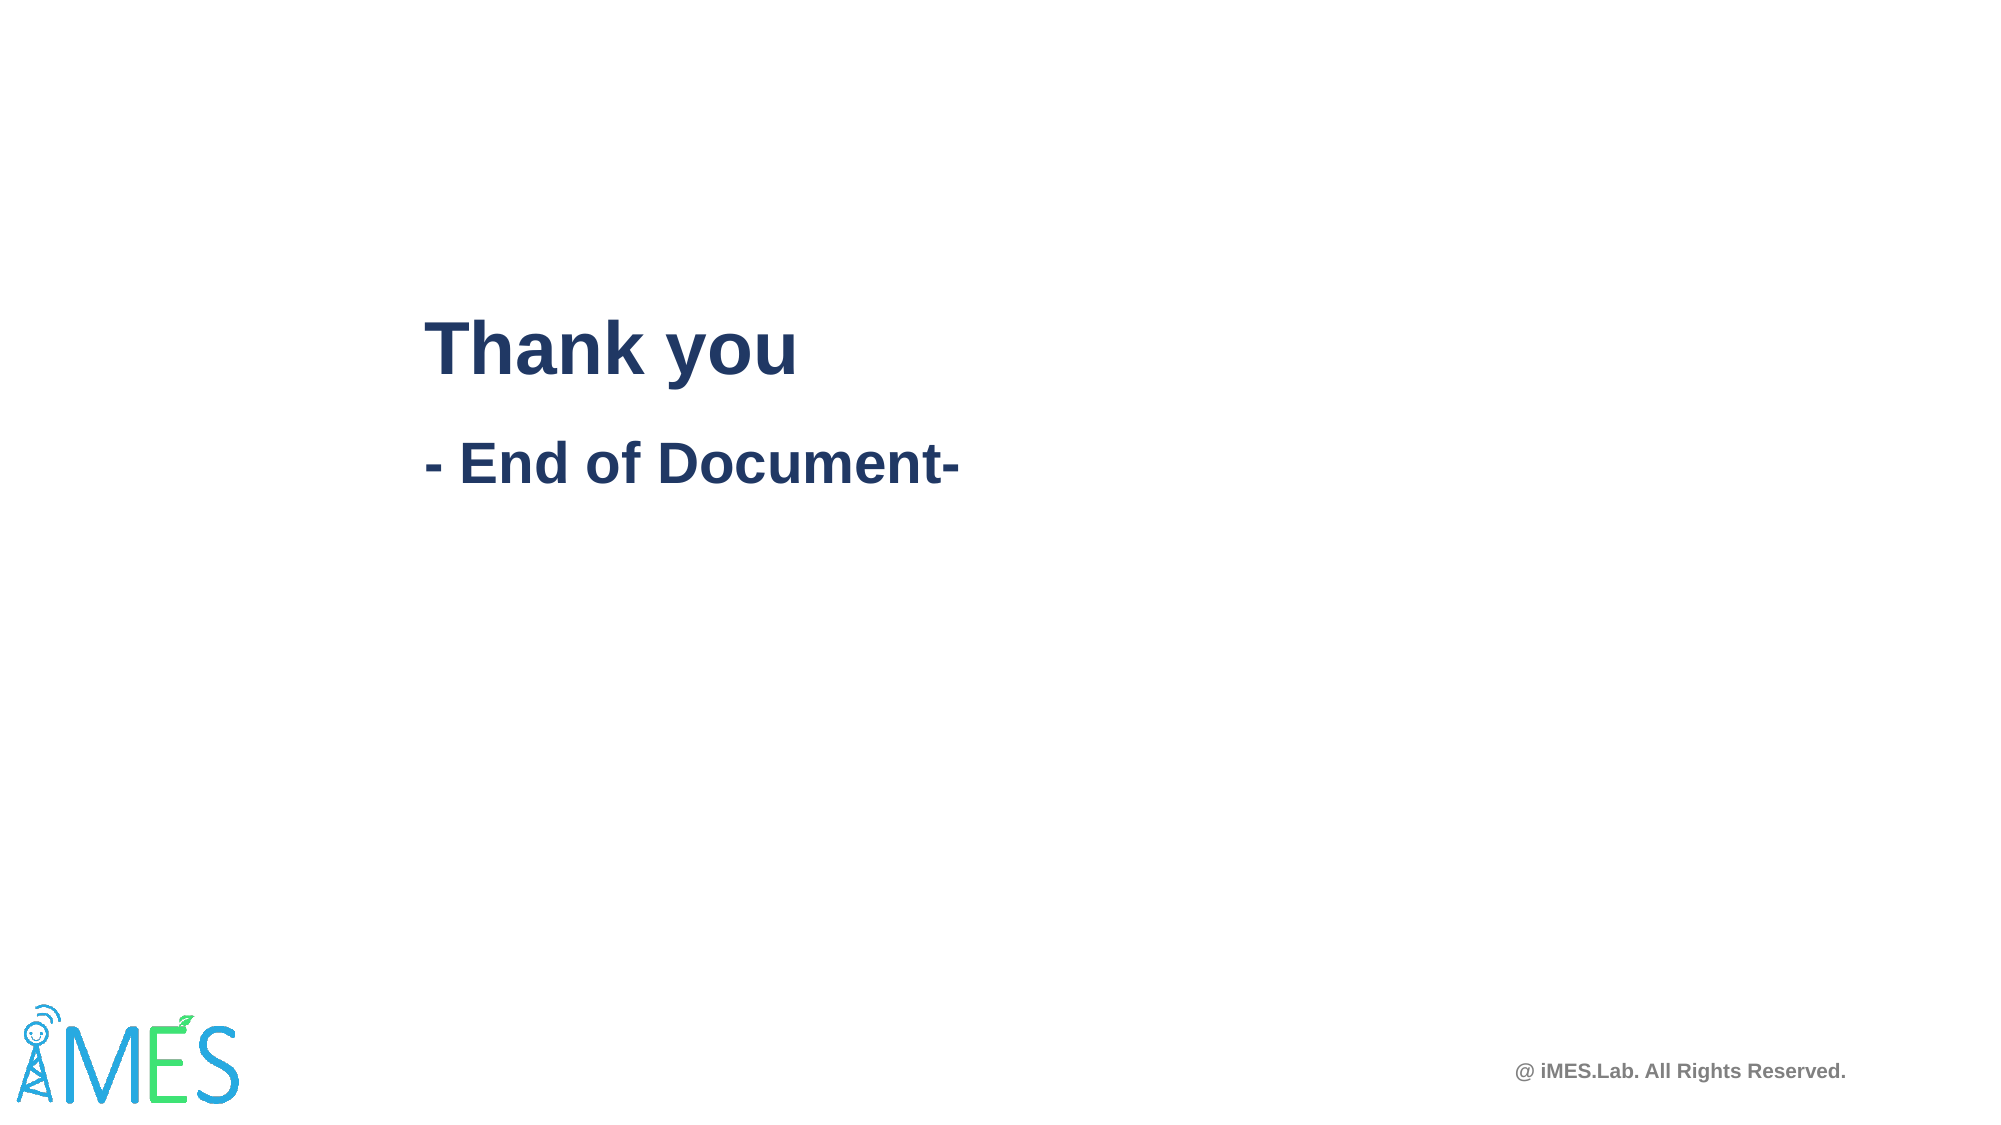

Thank you
- End of Document-
HECAS
sichoi@hecas.co.kr
 www.hecaslab.com